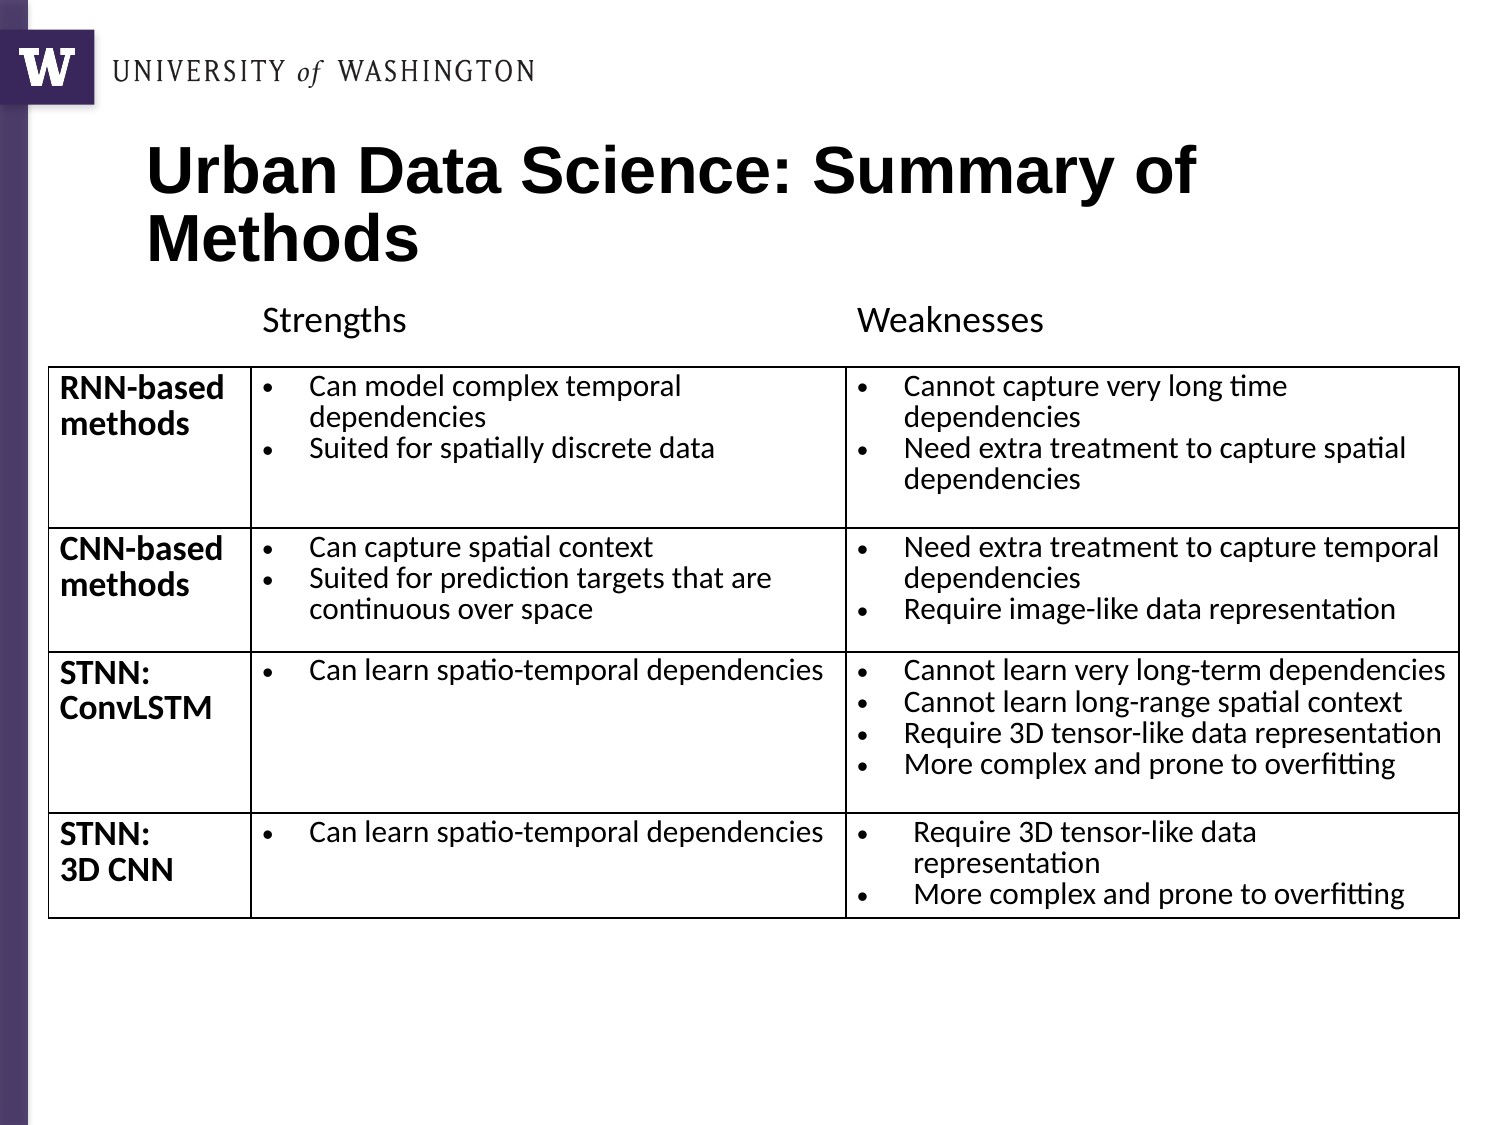

# Urban Data Science: Summary of Methods
|  | Strengths | Weaknesses |
| --- | --- | --- |
| RNN-based methods | Can model complex temporal dependencies Suited for spatially discrete data | Cannot capture very long time dependencies Need extra treatment to capture spatial dependencies |
| CNN-based methods | Can capture spatial context Suited for prediction targets that are continuous over space | Need extra treatment to capture temporal dependencies Require image-like data representation |
| STNN: ConvLSTM | Can learn spatio-temporal dependencies | Cannot learn very long-term dependencies Cannot learn long-range spatial context Require 3D tensor-like data representation More complex and prone to overfitting |
| STNN: 3D CNN | Can learn spatio-temporal dependencies | Require 3D tensor-like data representation More complex and prone to overfitting |